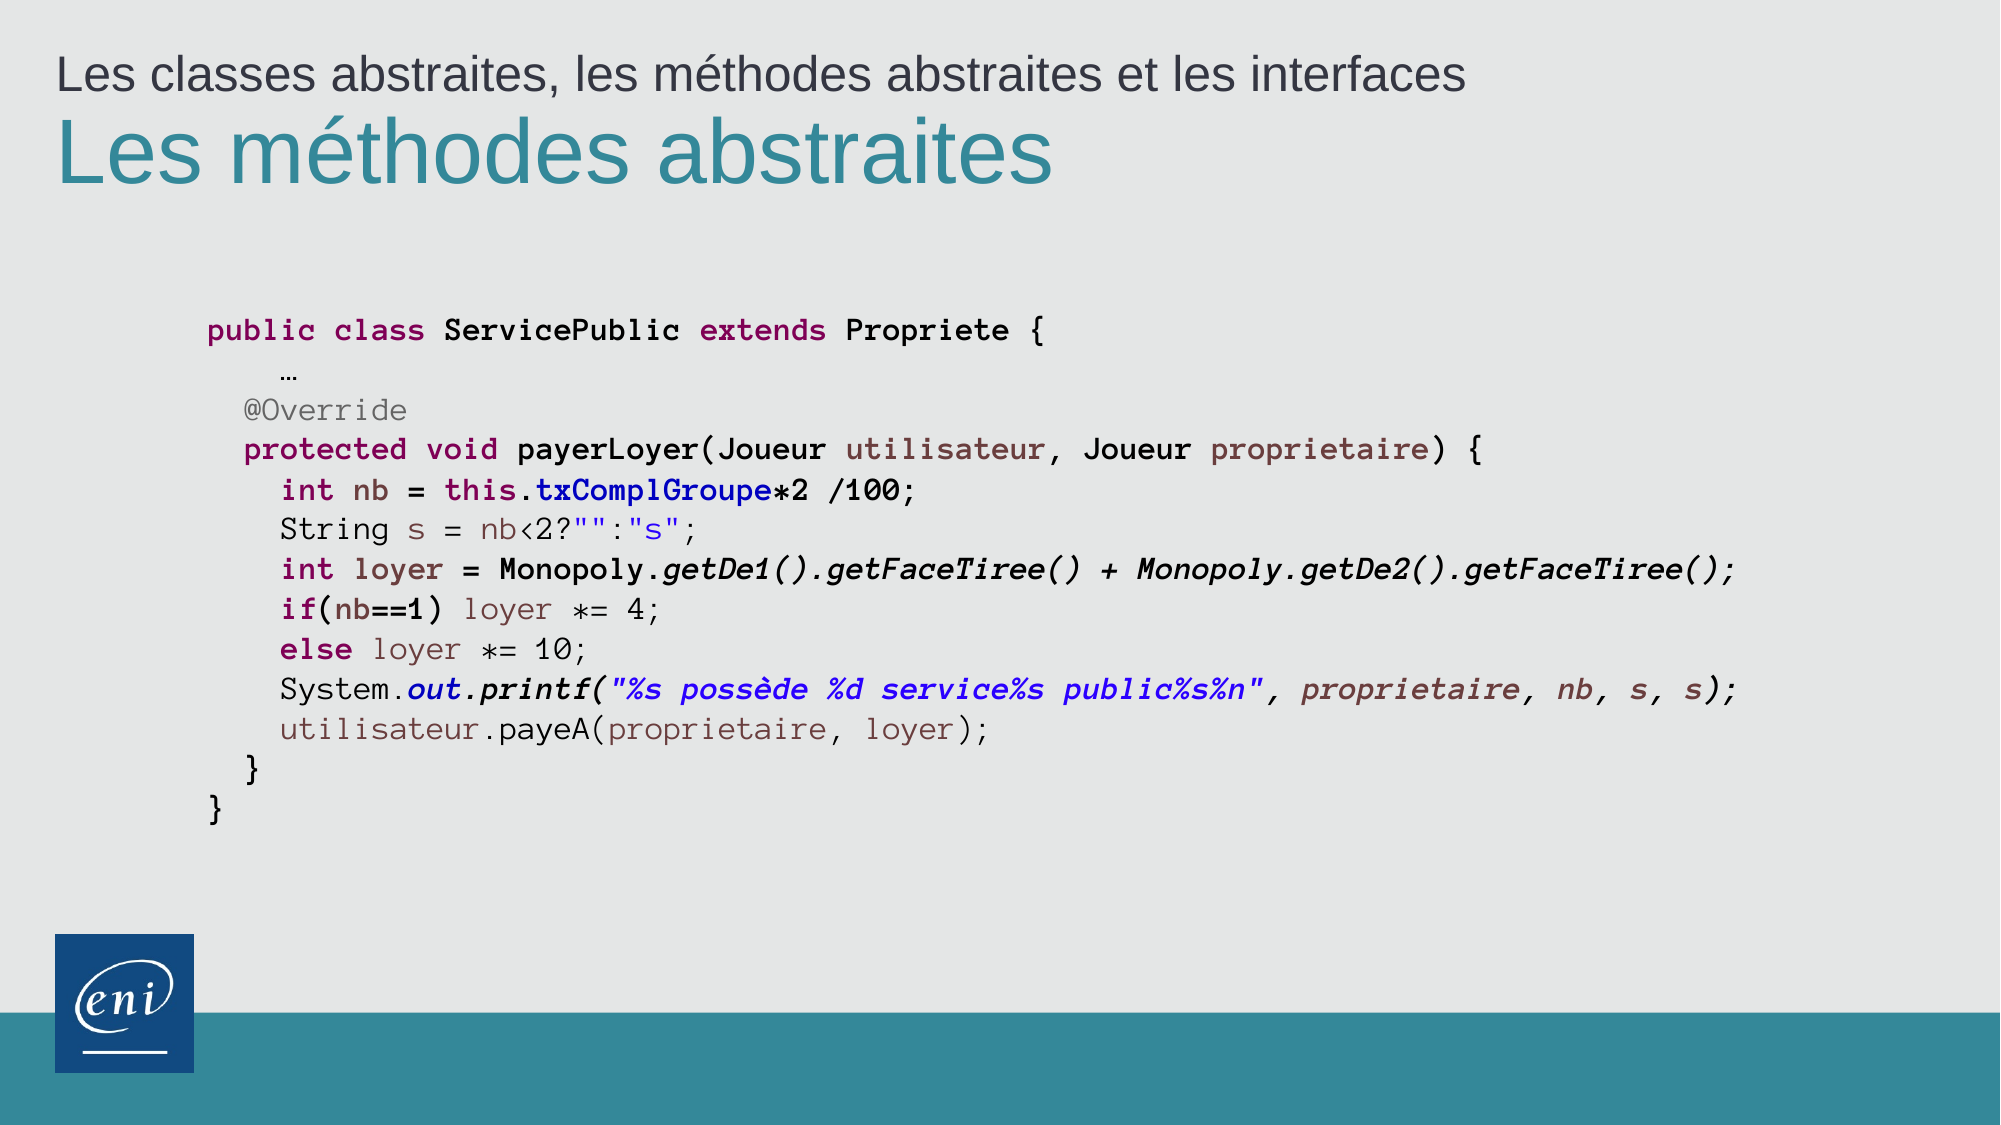

Les classes abstraites, les méthodes abstraites et les interfaces
# Les méthodes abstraites
public class ServicePublic extends Propriete {
    …
  @Override
  protected void payerLoyer(Joueur utilisateur, Joueur proprietaire) {
    int nb = this.txComplGroupe*2 /100;
    String s = nb<2?"":"s";
    int loyer = Monopoly.getDe1().getFaceTiree() + Monopoly.getDe2().getFaceTiree();
    if(nb==1) loyer *= 4;
    else loyer *= 10;
    System.out.printf("%s possède %d service%s public%s%n", proprietaire, nb, s, s);
    utilisateur.payeA(proprietaire, loyer);
  }
}